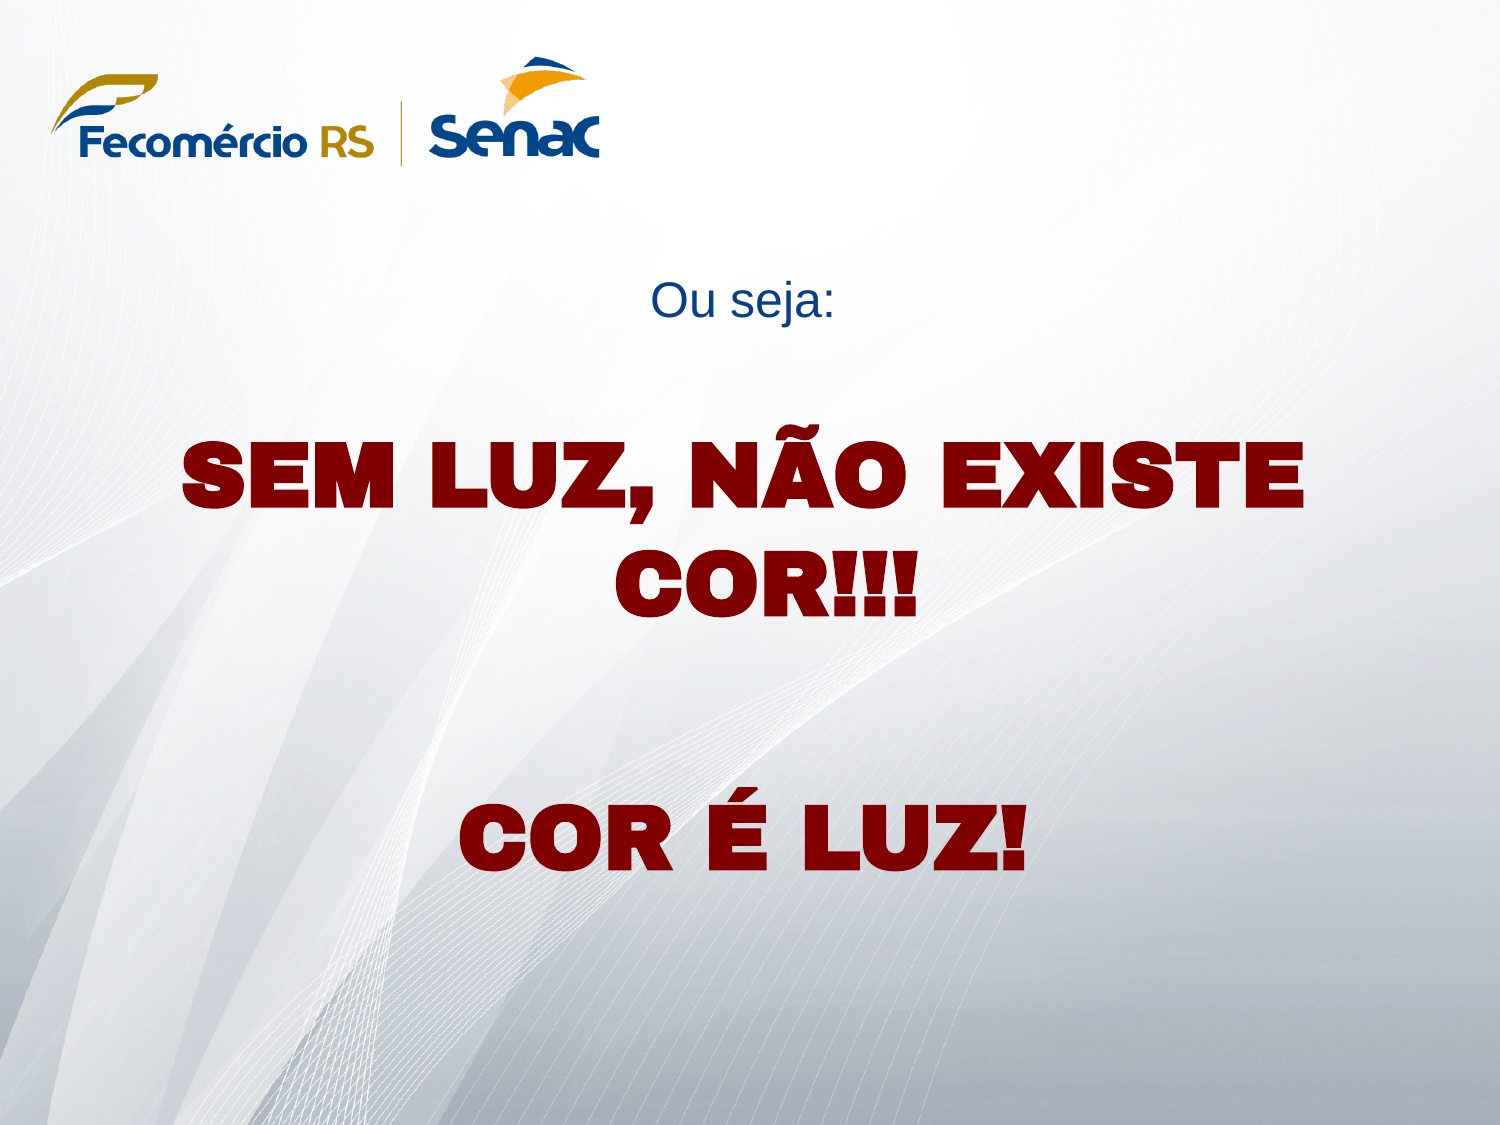

Ou seja:

SEM LUZ, NÃO EXISTE COR!!!

COR É LUZ!